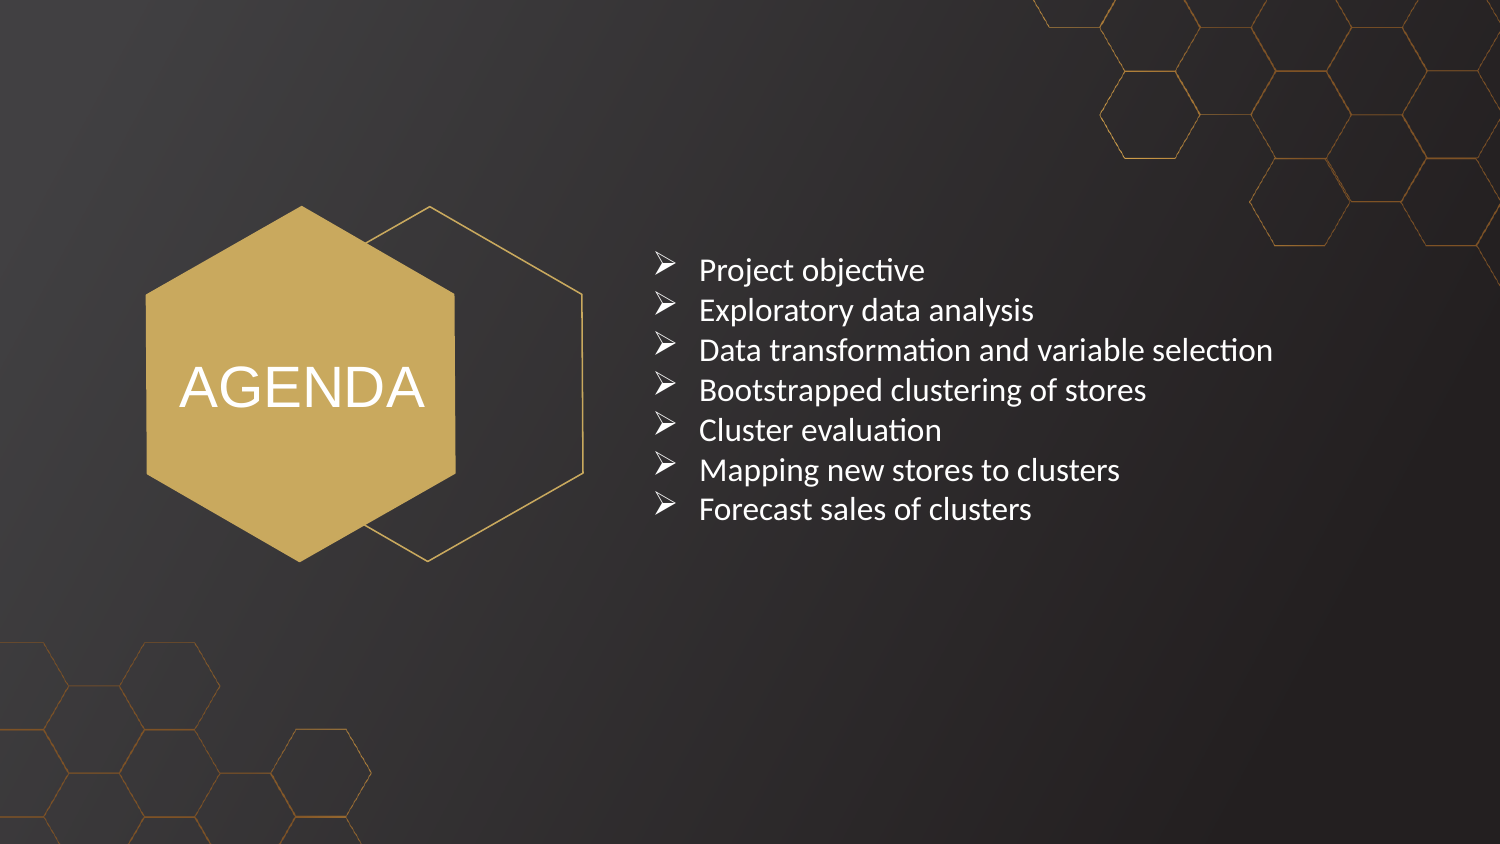

Project objective
Exploratory data analysis
Data transformation and variable selection
Bootstrapped clustering of stores
Cluster evaluation
Mapping new stores to clusters
Forecast sales of clusters

# AGENDA